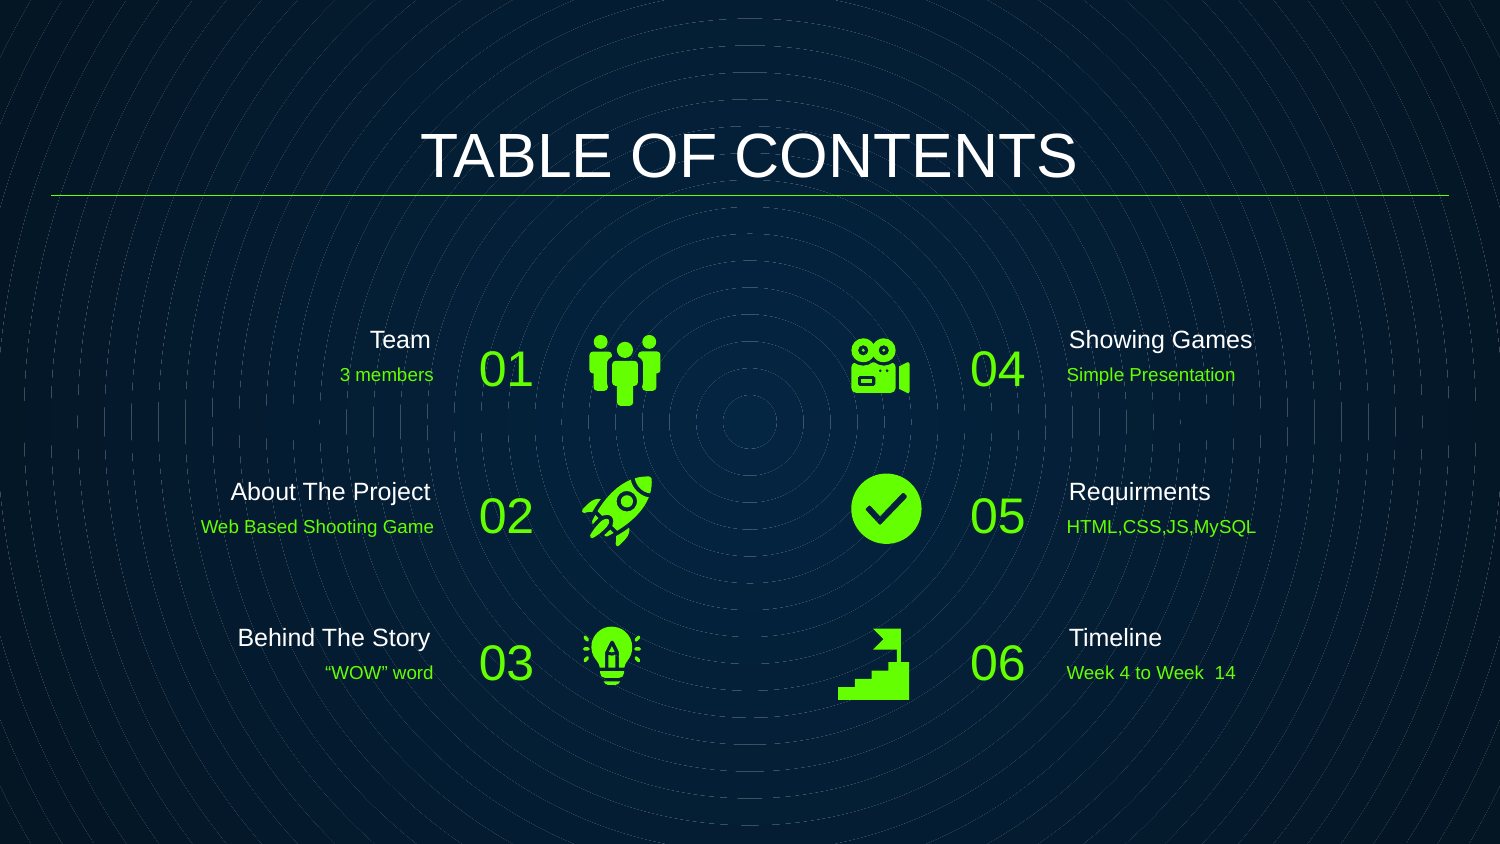

# TABLE OF CONTENTS
01
04

Team
Showing Games

3 members
Simple Presentation
02
05

About The Project
Requirments
Web Based Shooting Game
HTML,CSS,JS,MySQL
03
06

Behind The Story
Timeline
“WOW” word
Week 4 to Week  14